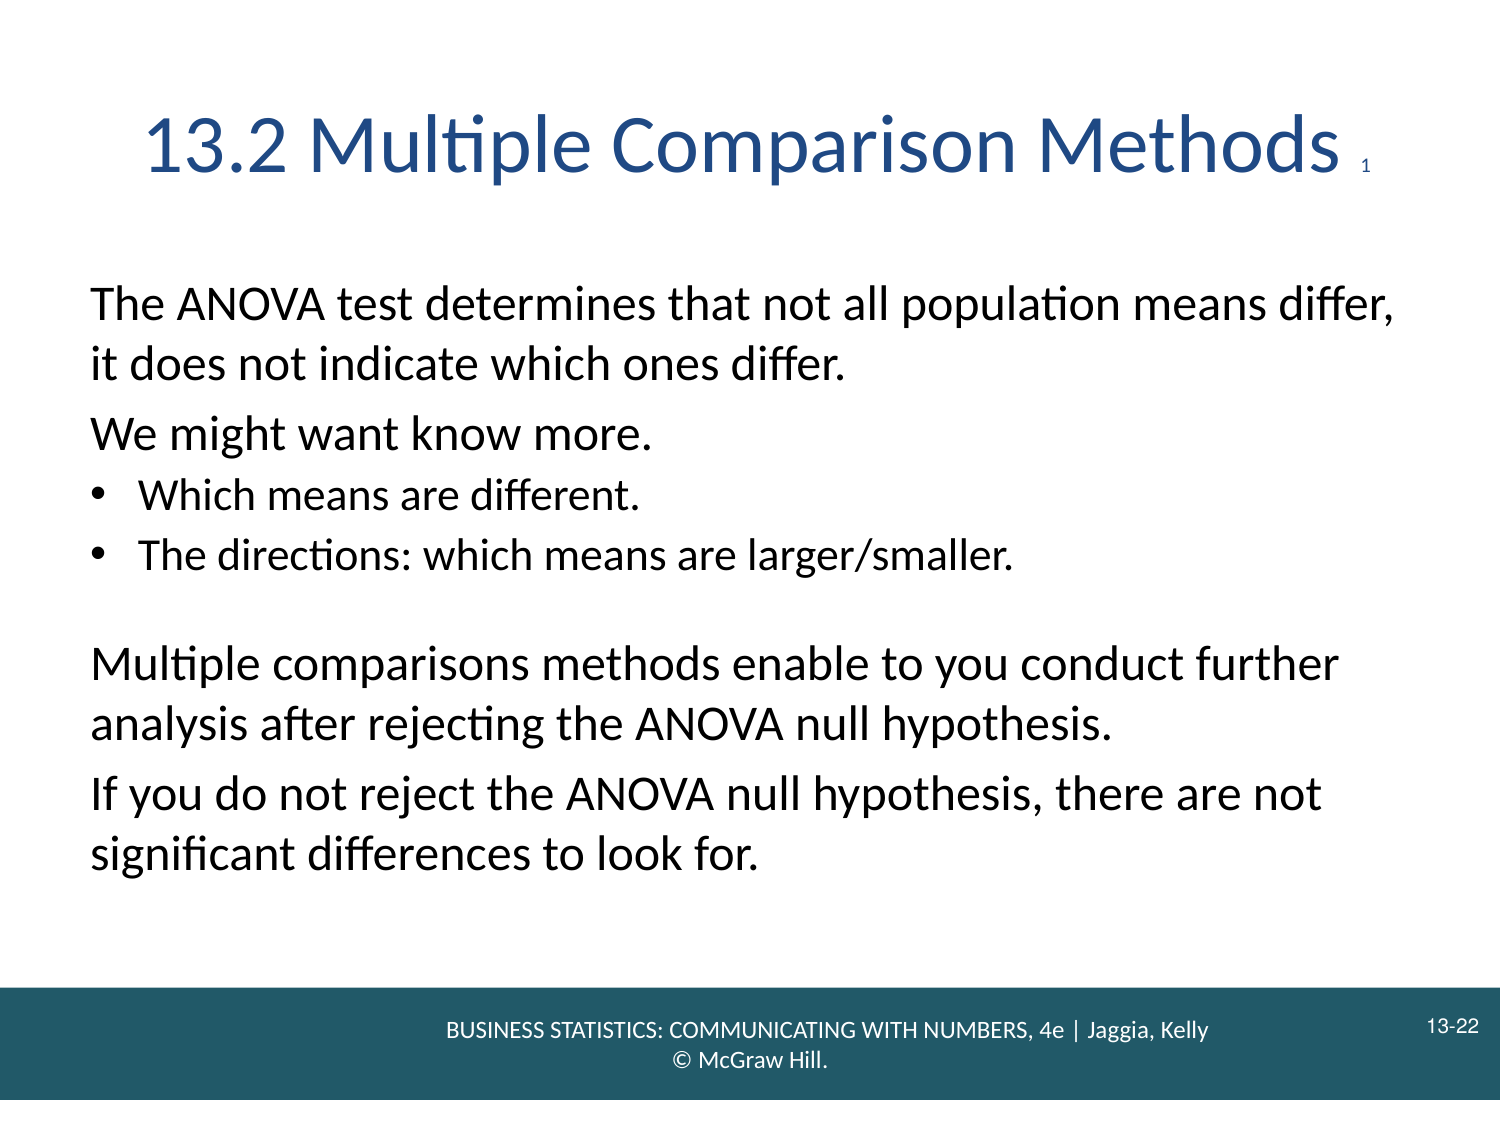

# 13.2 Multiple Comparison Methods 1
The ANOVA test determines that not all population means differ, it does not indicate which ones differ.
We might want know more.
Which means are different.
The directions: which means are larger/smaller.
Multiple comparisons methods enable to you conduct further analysis after rejecting the ANOVA null hypothesis.
If you do not reject the ANOVA null hypothesis, there are not significant differences to look for.